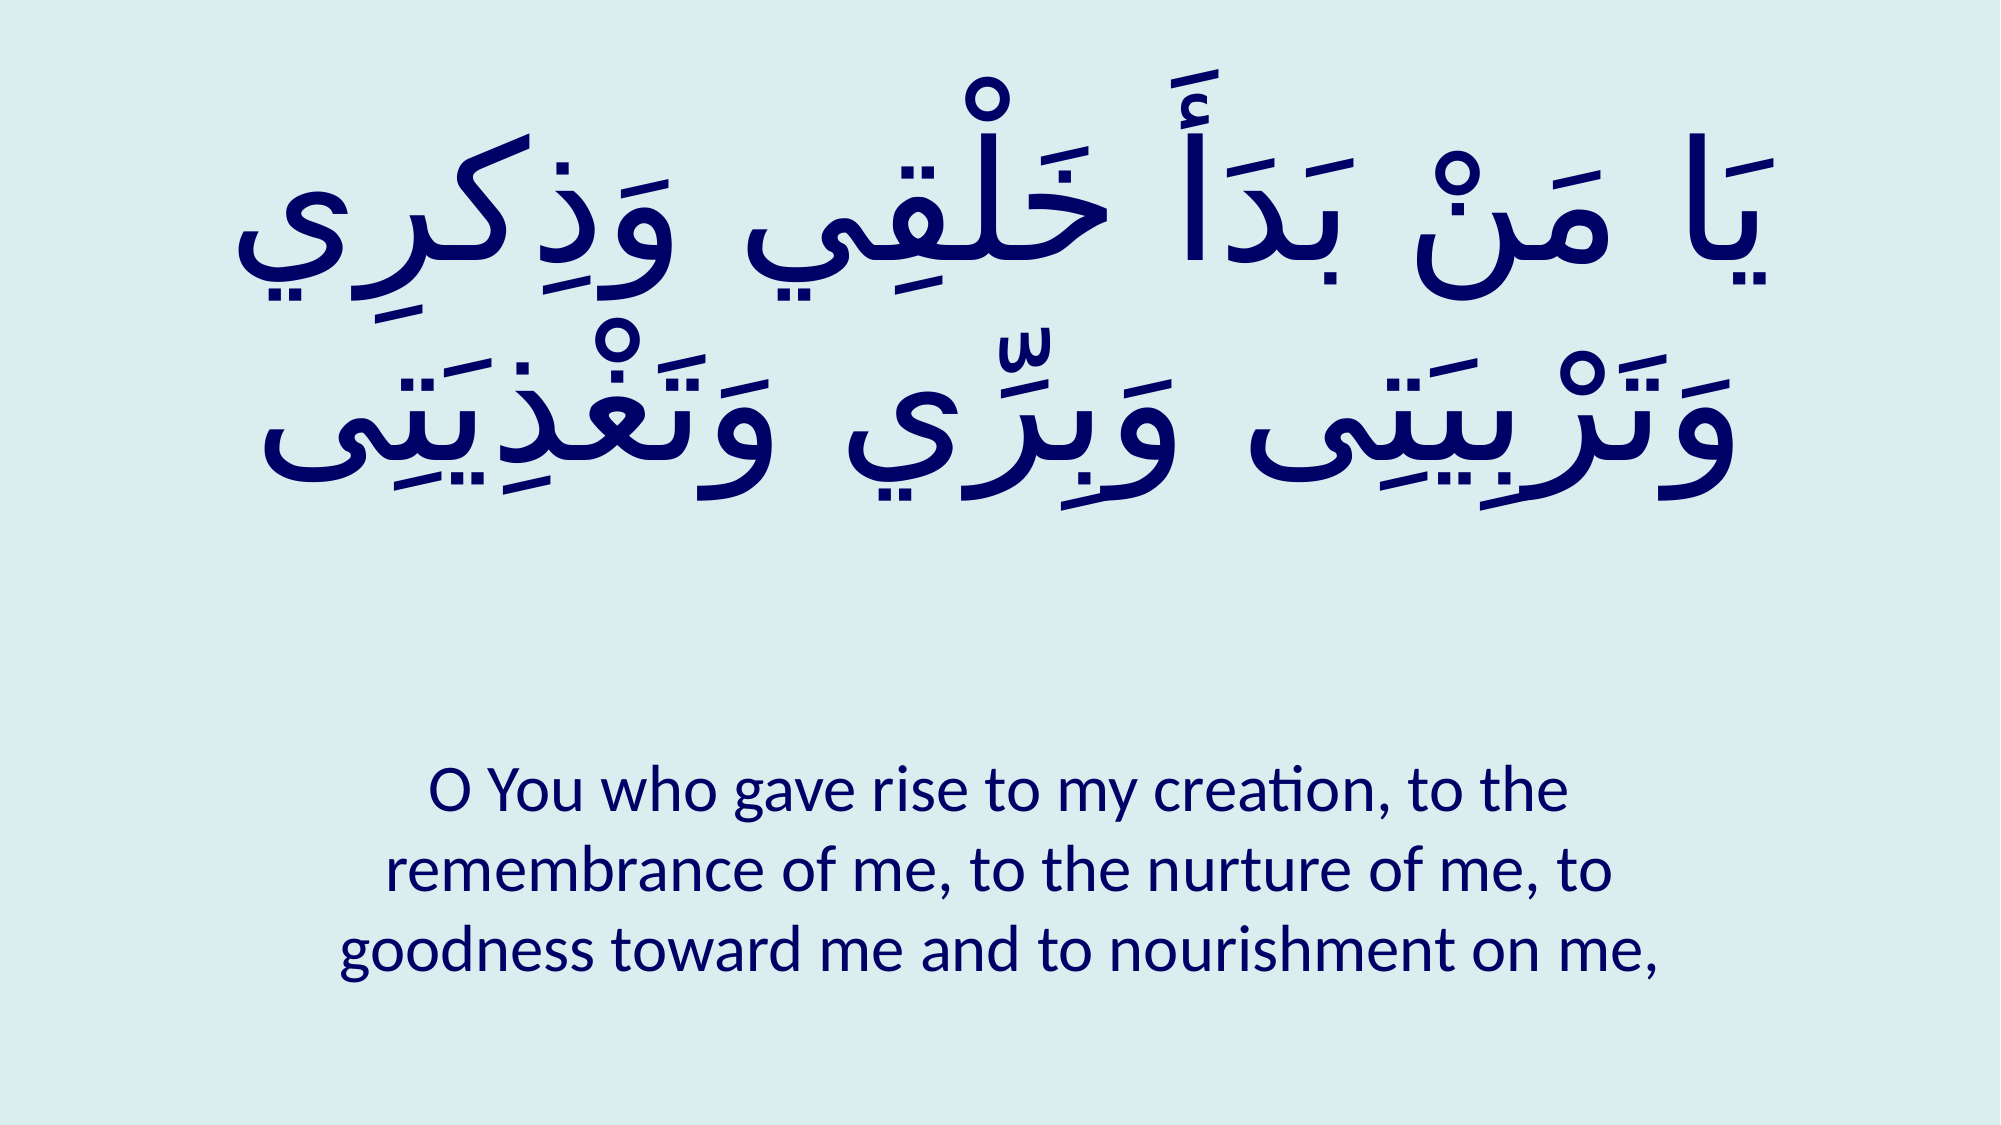

# یَا مَنْ بَدَأَ خَلْقِي وَذِكرِي وَتَرْبِيَتِی وَبِرِّي وَتَغْذِیَتِی
O You who gave rise to my creation, to the remembrance of me, to the nurture of me, to goodness toward me and to nourishment on me,